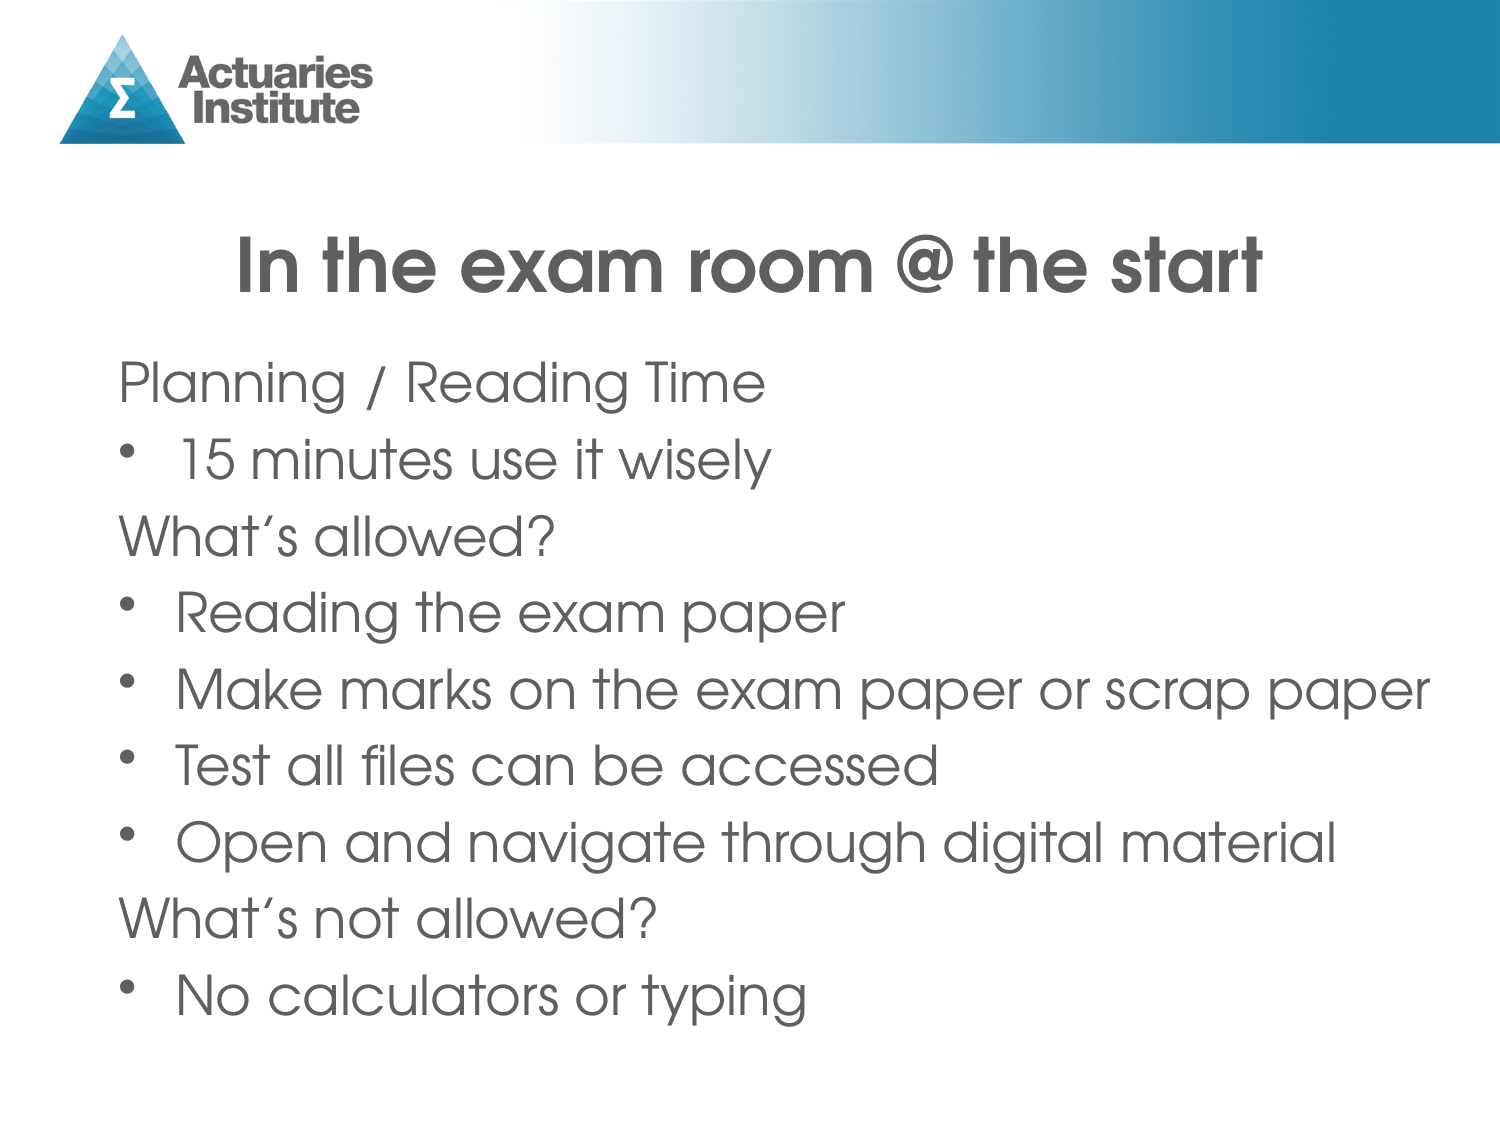

# In the exam room @ the start
Planning / Reading Time
15 minutes use it wisely
What’s allowed?
Reading the exam paper
Make marks on the exam paper or scrap paper
Test all files can be accessed
Open and navigate through digital material
What’s not allowed?
No calculators or typing